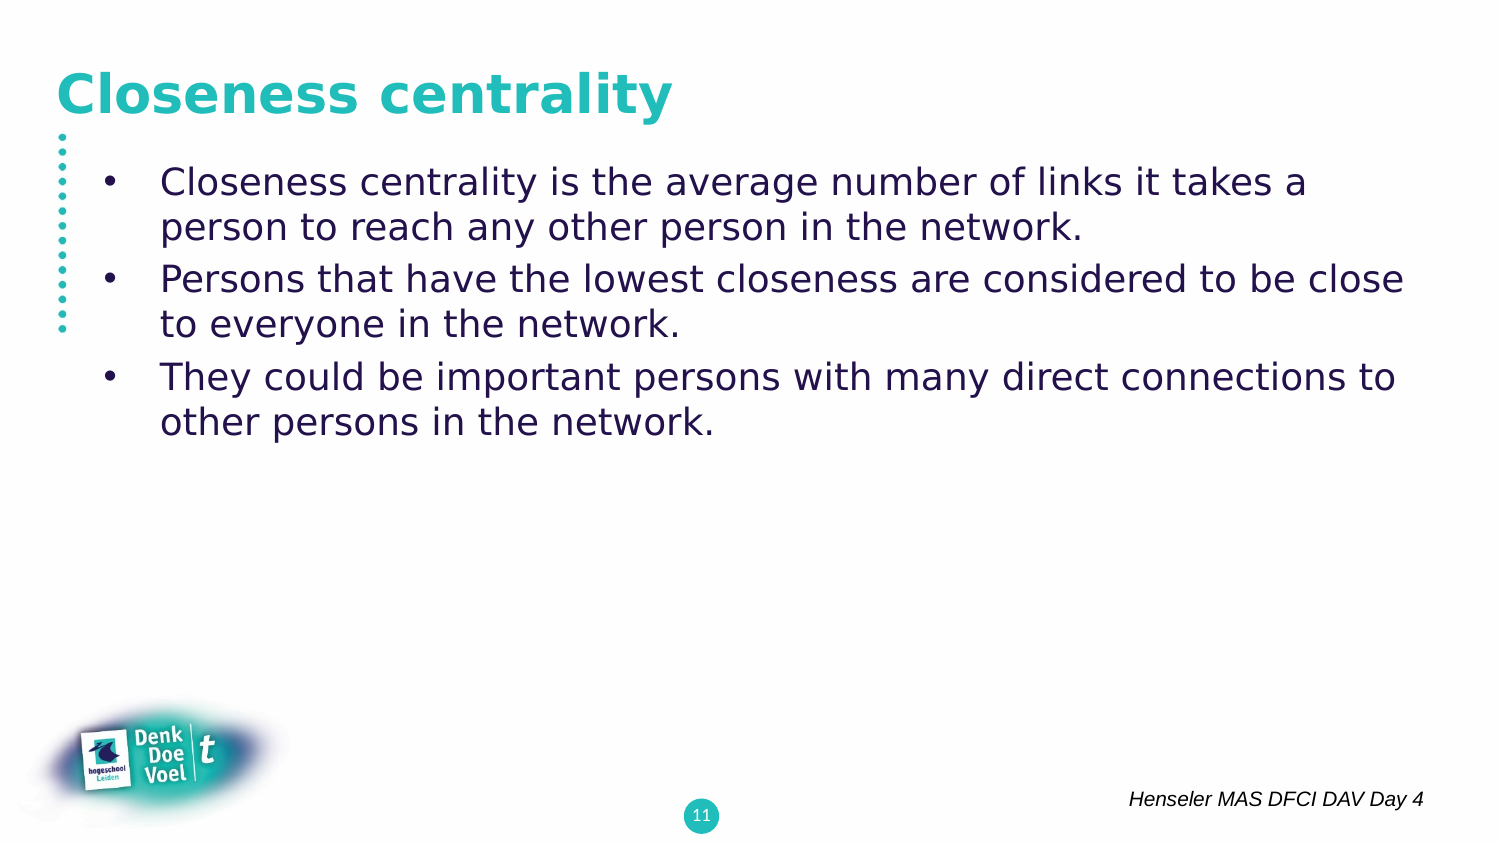

# Closeness centrality
Closeness centrality is the average number of links it takes a person to reach any other person in the network.
Persons that have the lowest closeness are considered to be close to everyone in the network.
They could be important persons with many direct connections to other persons in the network.